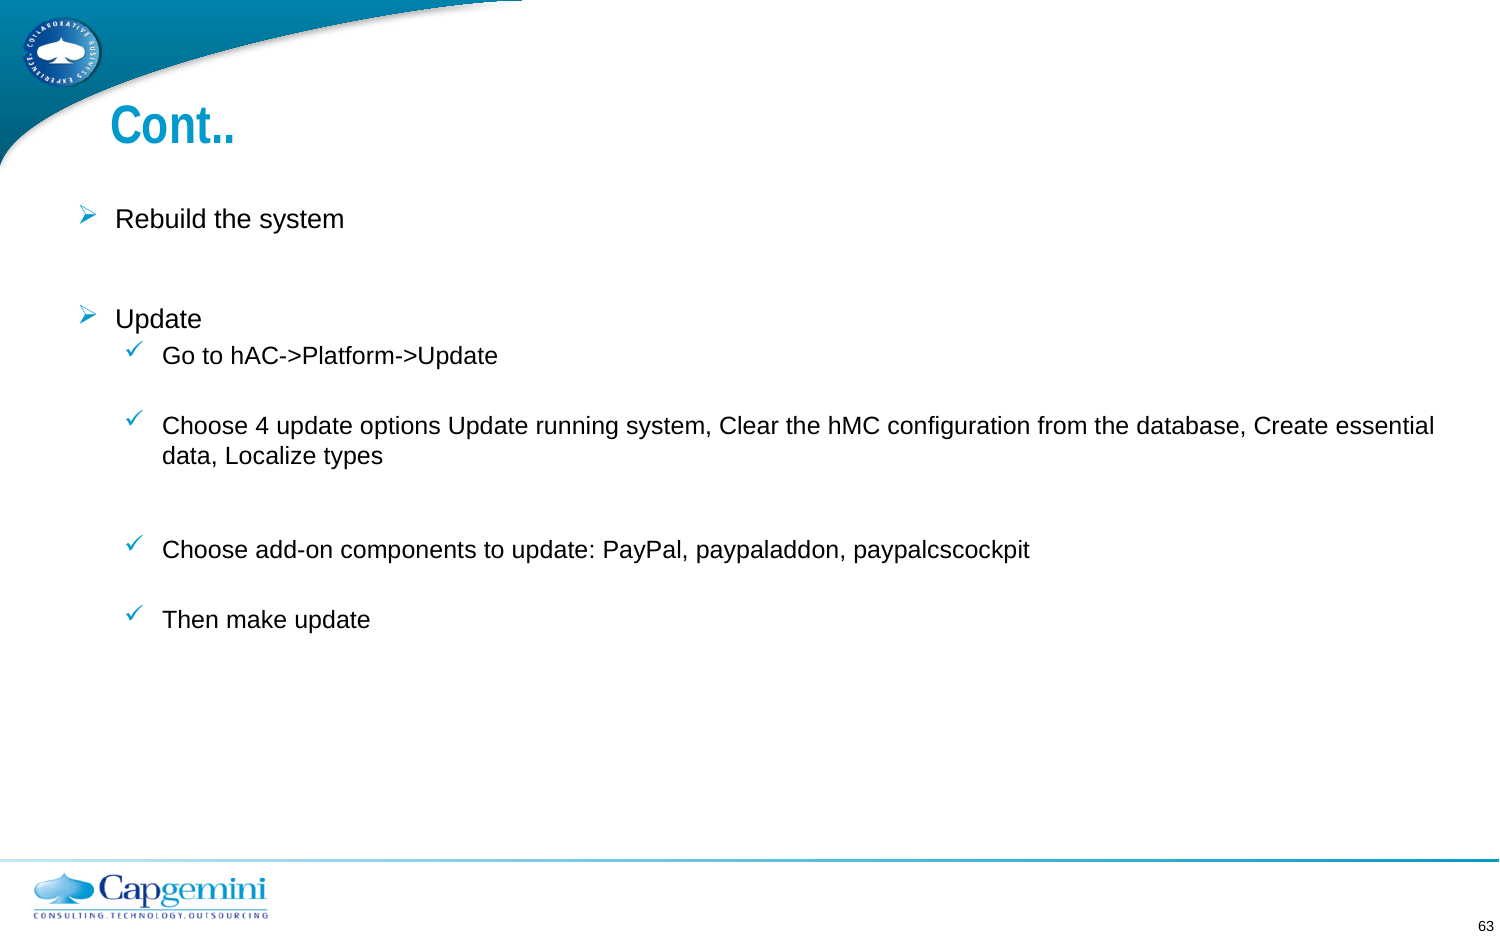

# Cont..
Rebuild the system

Update
Go to hAC->Platform->Update

Choose 4 update options Update running system, Clear the hMC configuration from the database, Create essential data, Localize types

Choose add-on components to update: PayPal, paypaladdon, paypalcscockpit

Then make update

63